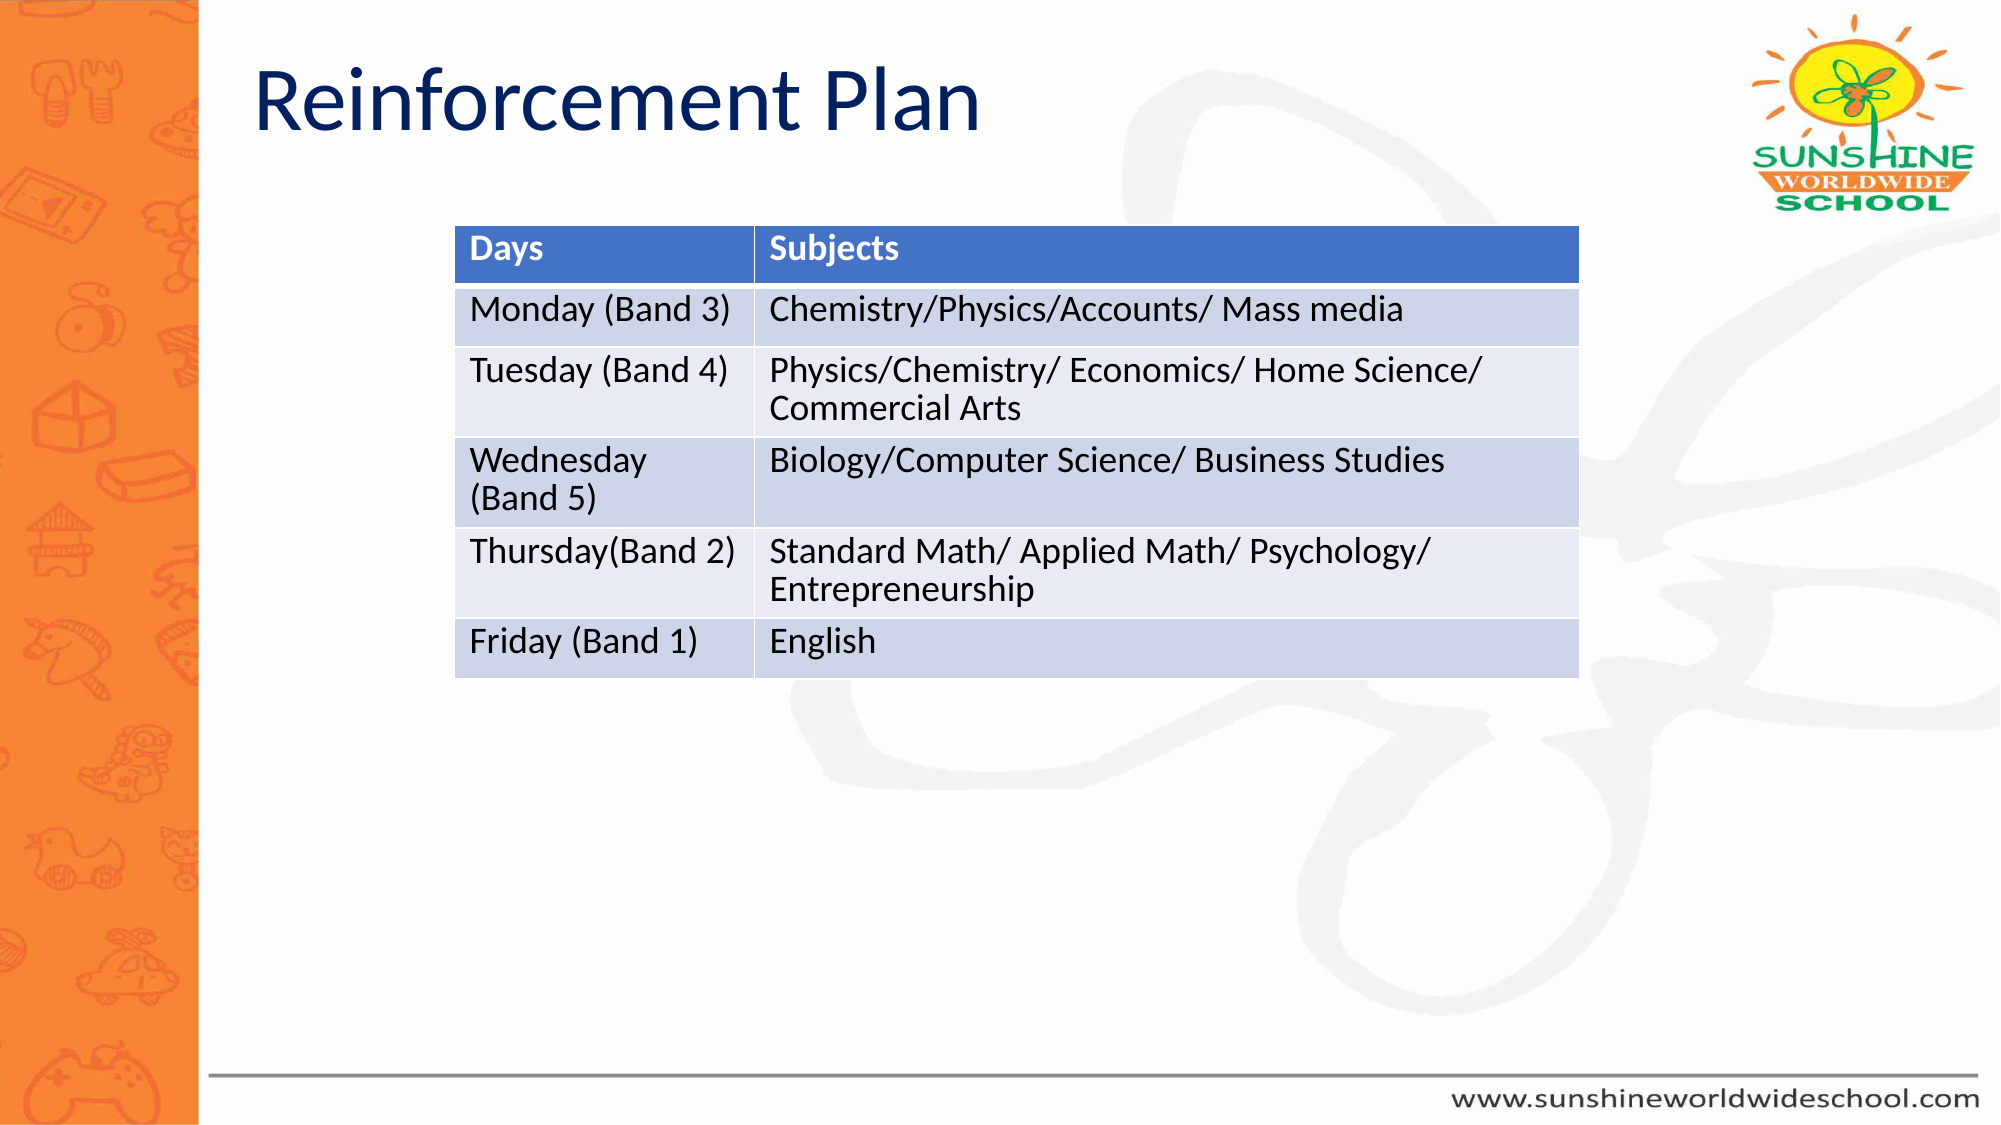

# Reinforcement Plan
| Days | Subjects |
| --- | --- |
| Monday (Band 3) | Chemistry/Physics/Accounts/ Mass media |
| Tuesday (Band 4) | Physics/Chemistry/ Economics/ Home Science/ Commercial Arts |
| Wednesday (Band 5) | Biology/Computer Science/ Business Studies |
| Thursday(Band 2) | Standard Math/ Applied Math/ Psychology/ Entrepreneurship |
| Friday (Band 1) | English |